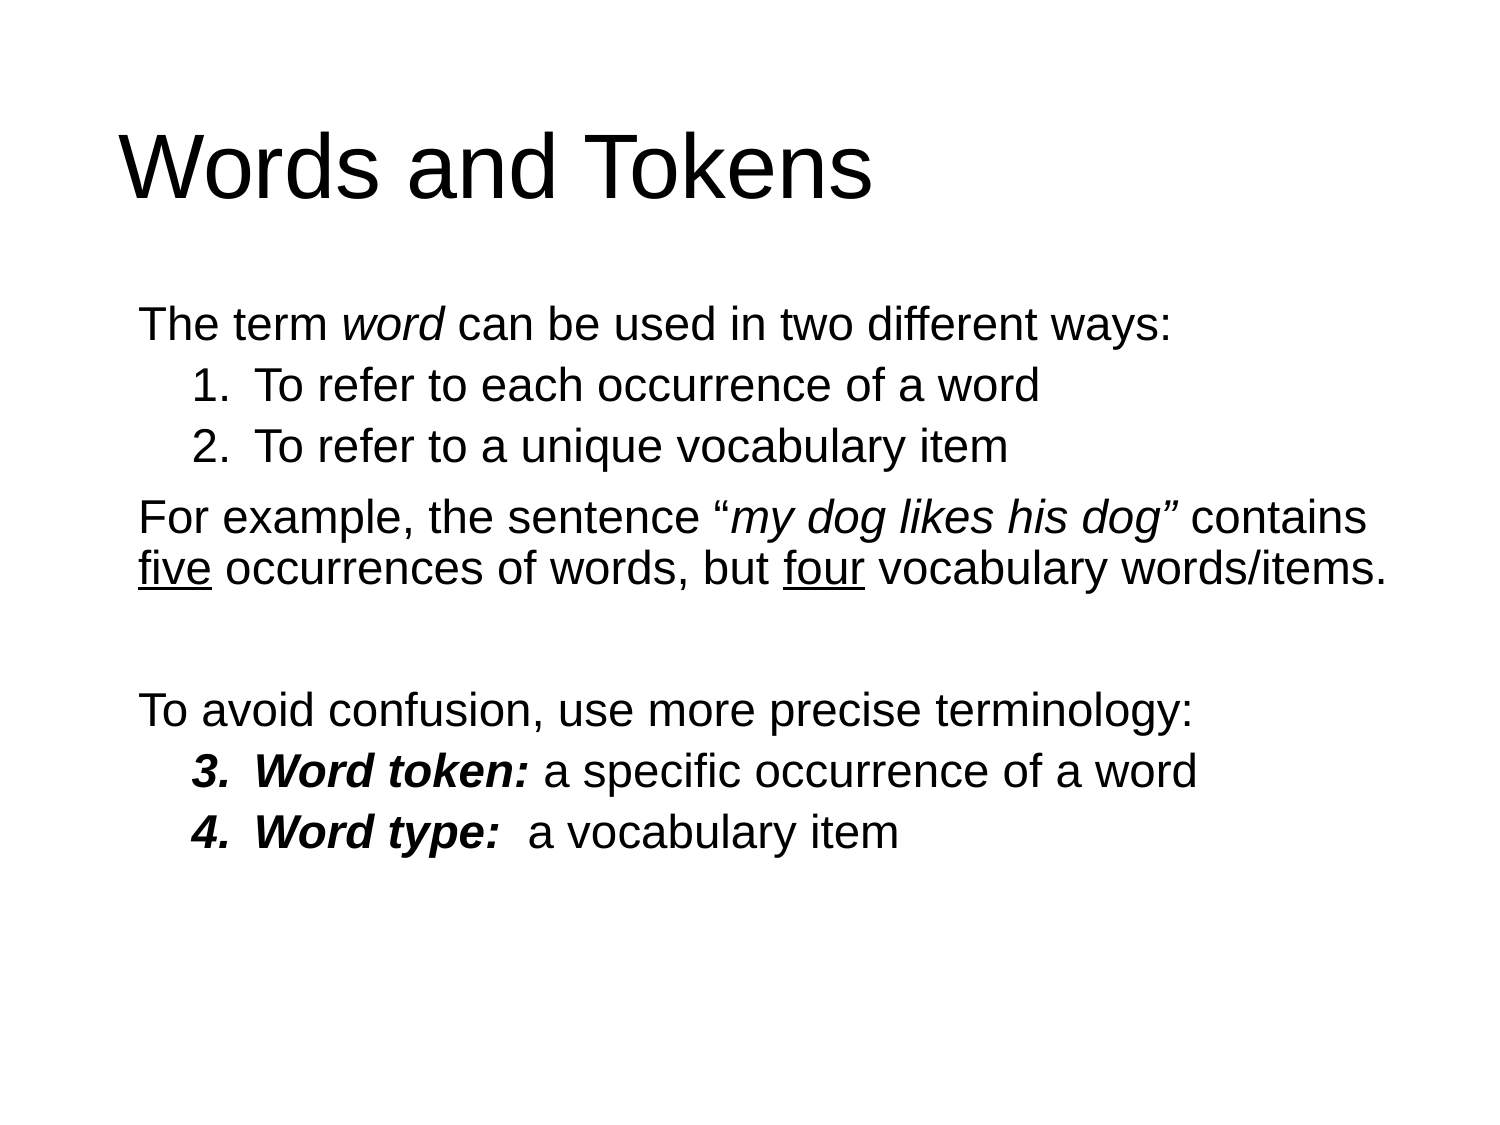

# Words and Tokens
The term word can be used in two different ways:
To refer to each occurrence of a word
To refer to a unique vocabulary item
For example, the sentence “my dog likes his dog” contains five occurrences of words, but four vocabulary words/items.

To avoid confusion, use more precise terminology:
Word token: a specific occurrence of a word
Word type:  a vocabulary item